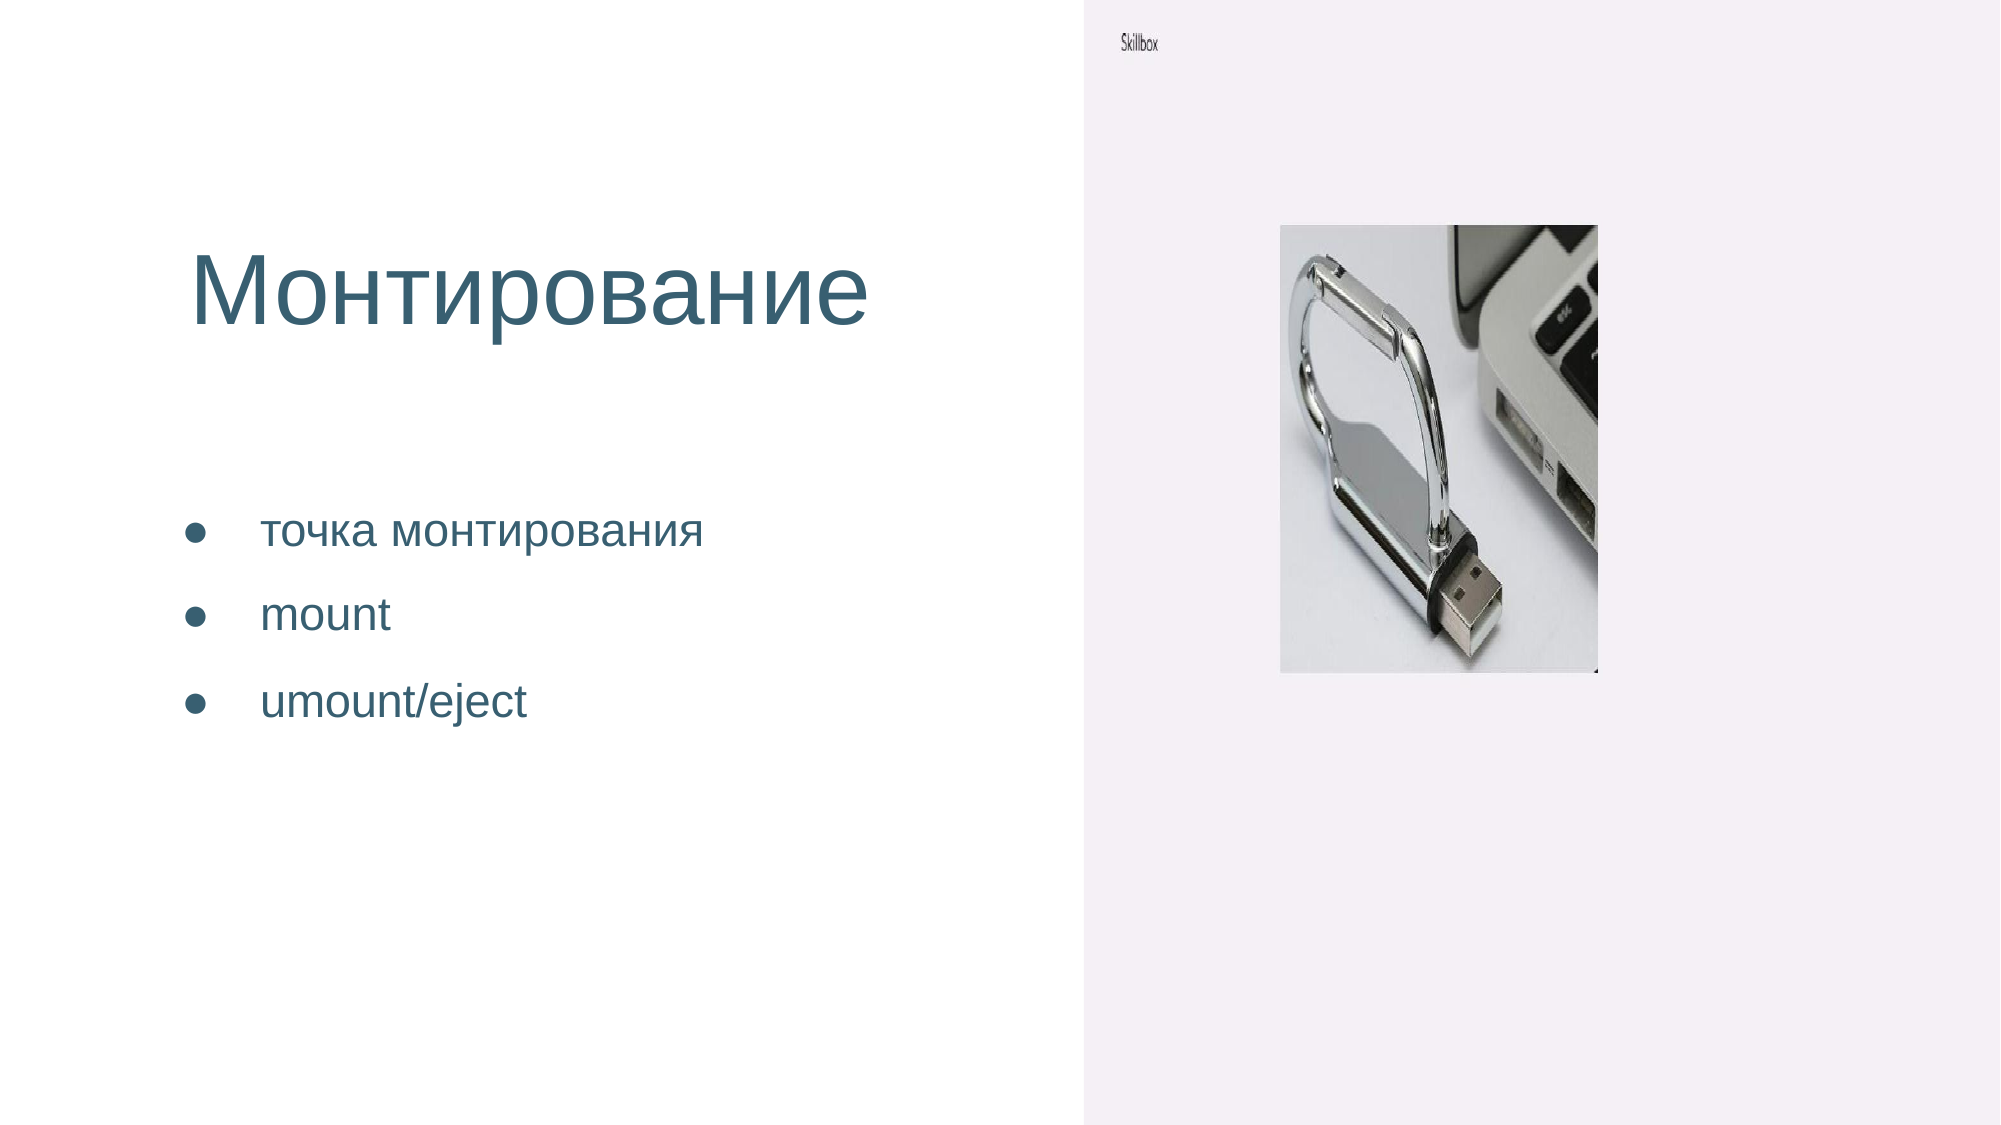

Монтирование
● точка монтирования
● mount
● umount/eject